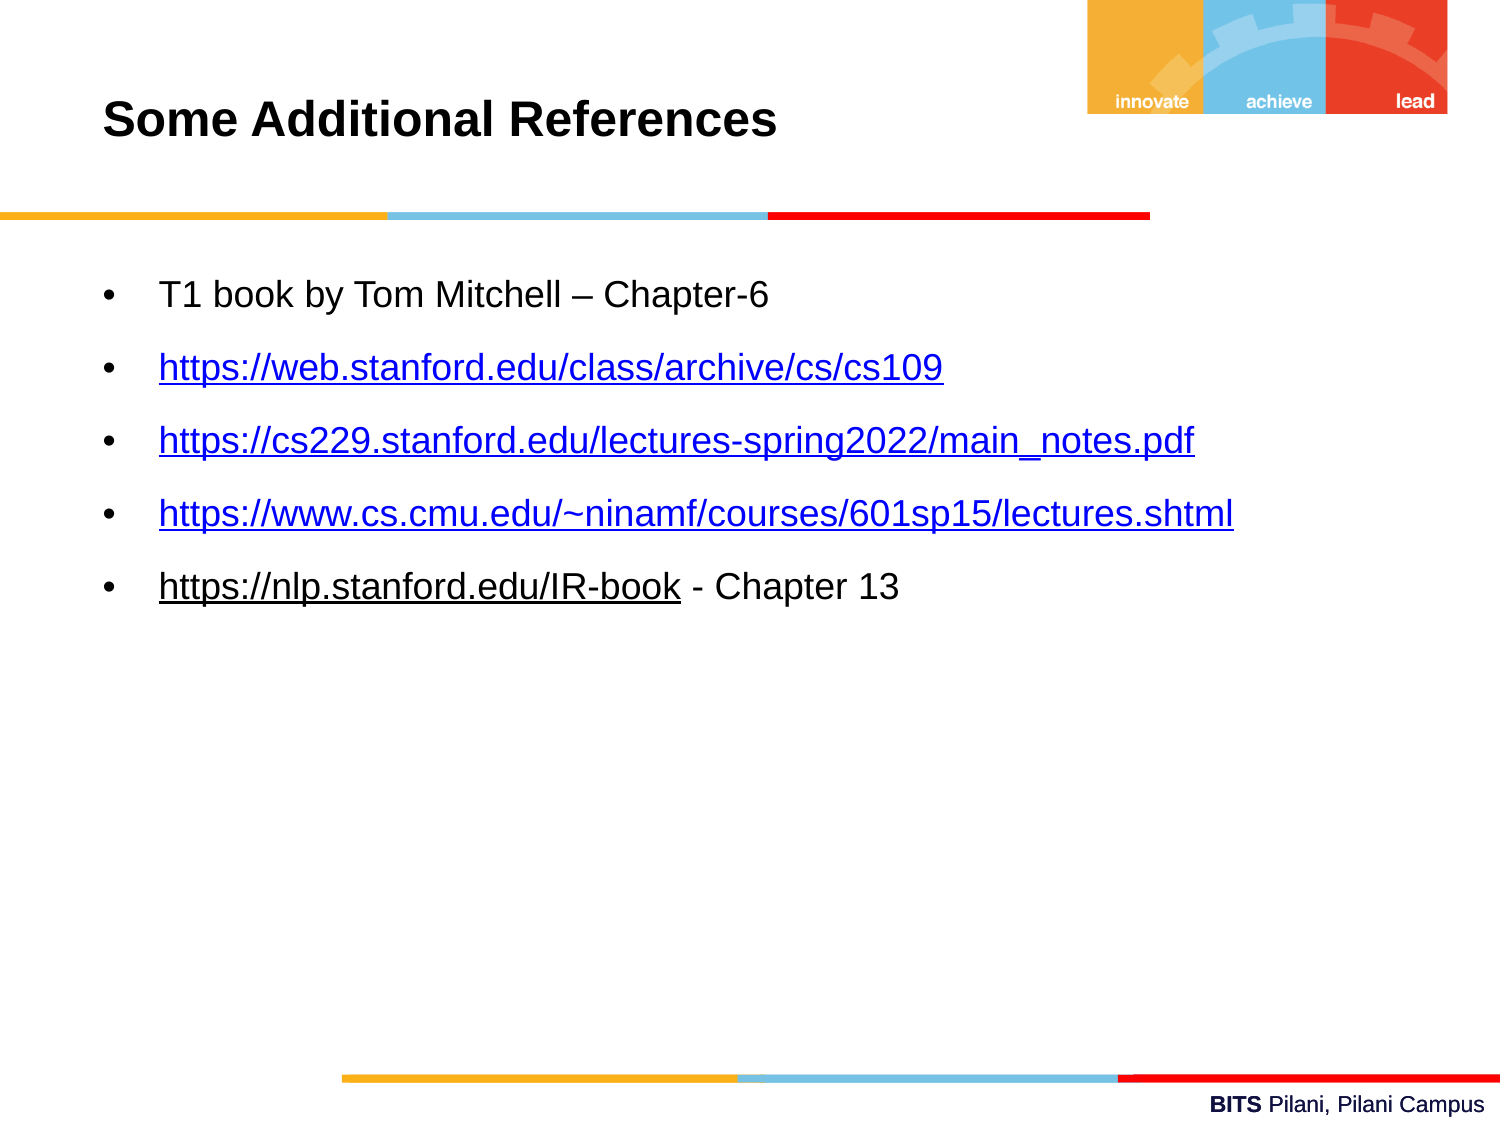

Some Additional References
T1 book by Tom Mitchell – Chapter-6
https://web.stanford.edu/class/archive/cs/cs109
https://cs229.stanford.edu/lectures-spring2022/main_notes.pdf
https://www.cs.cmu.edu/~ninamf/courses/601sp15/lectures.shtml
https://nlp.stanford.edu/IR-book - Chapter 13